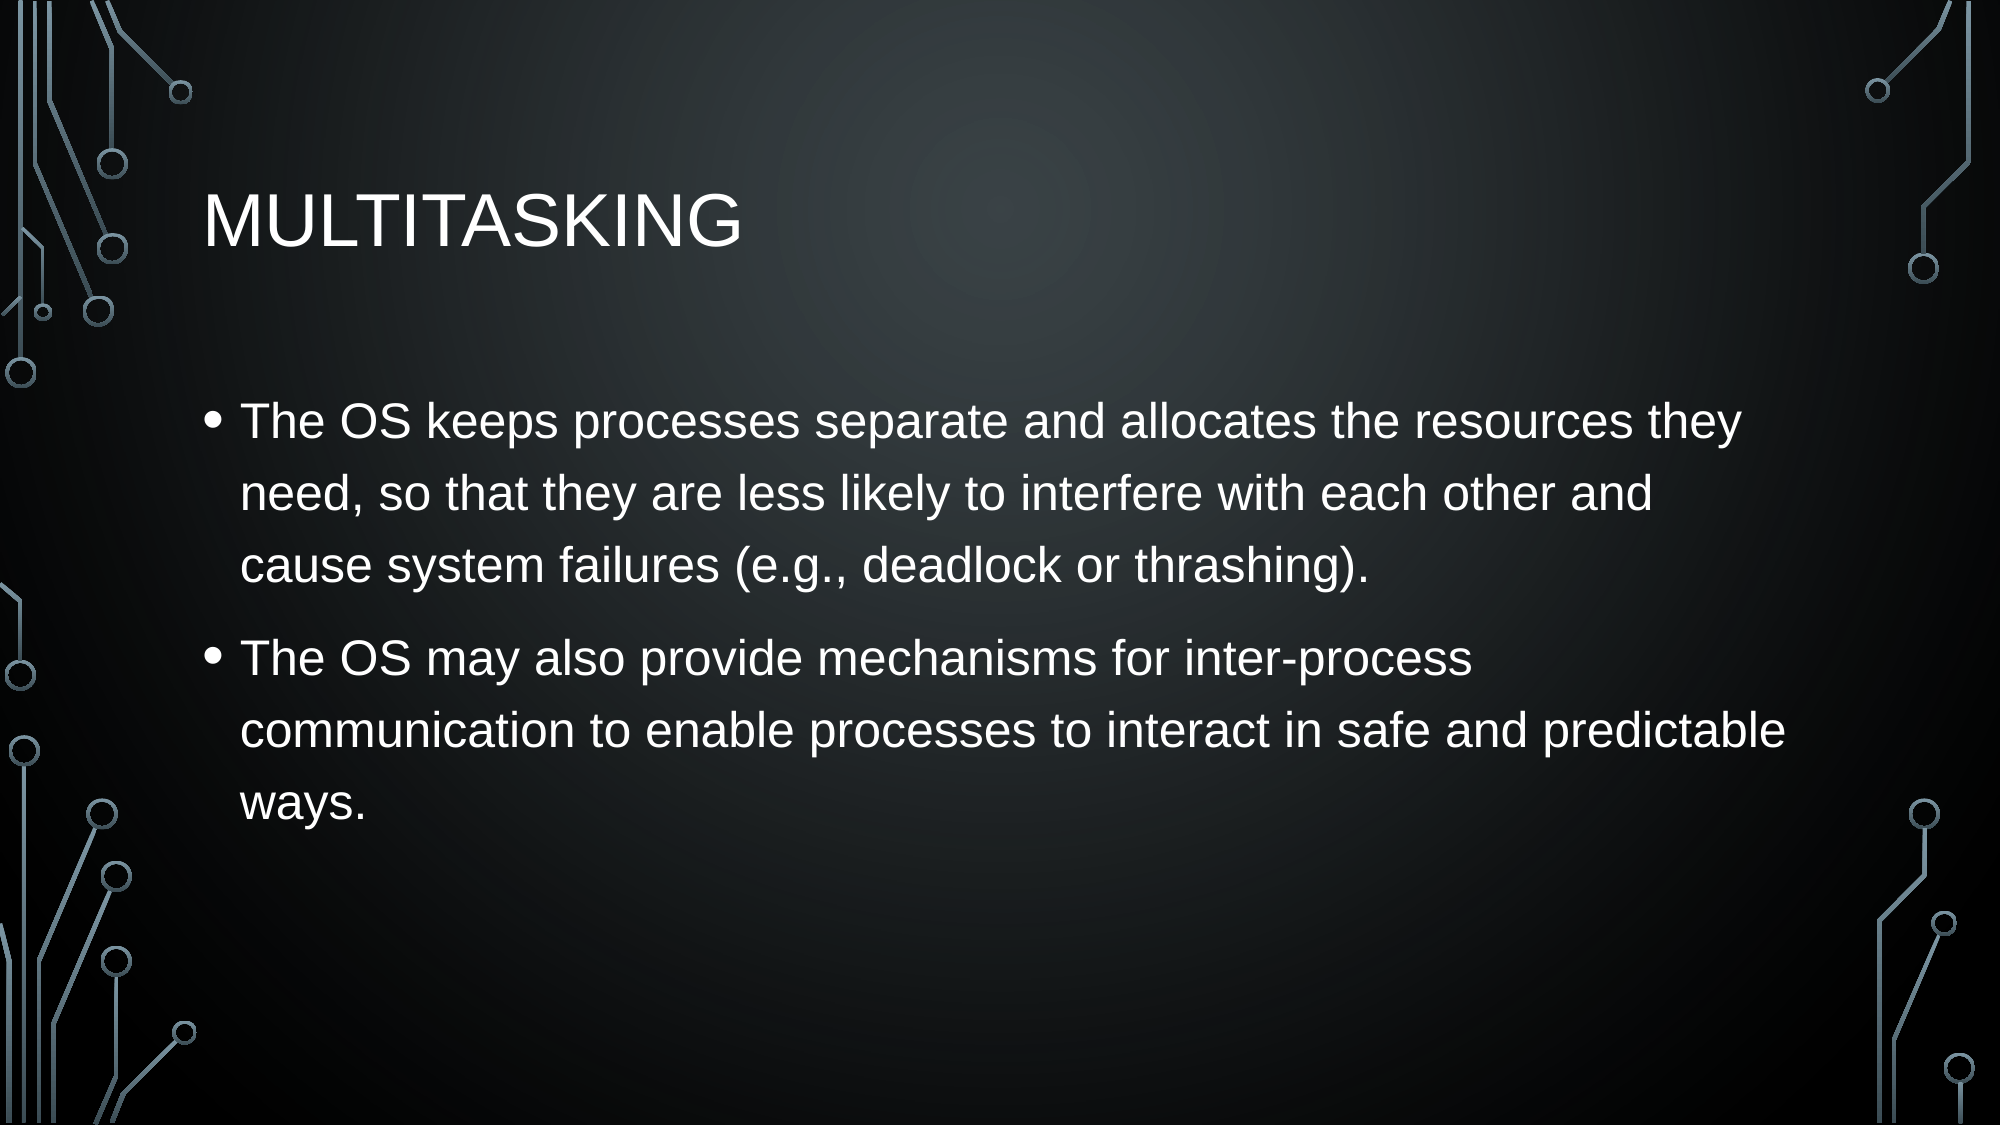

# Multitasking
The OS keeps processes separate and allocates the resources they need, so that they are less likely to interfere with each other and cause system failures (e.g., deadlock or thrashing).
The OS may also provide mechanisms for inter-process communication to enable processes to interact in safe and predictable ways.